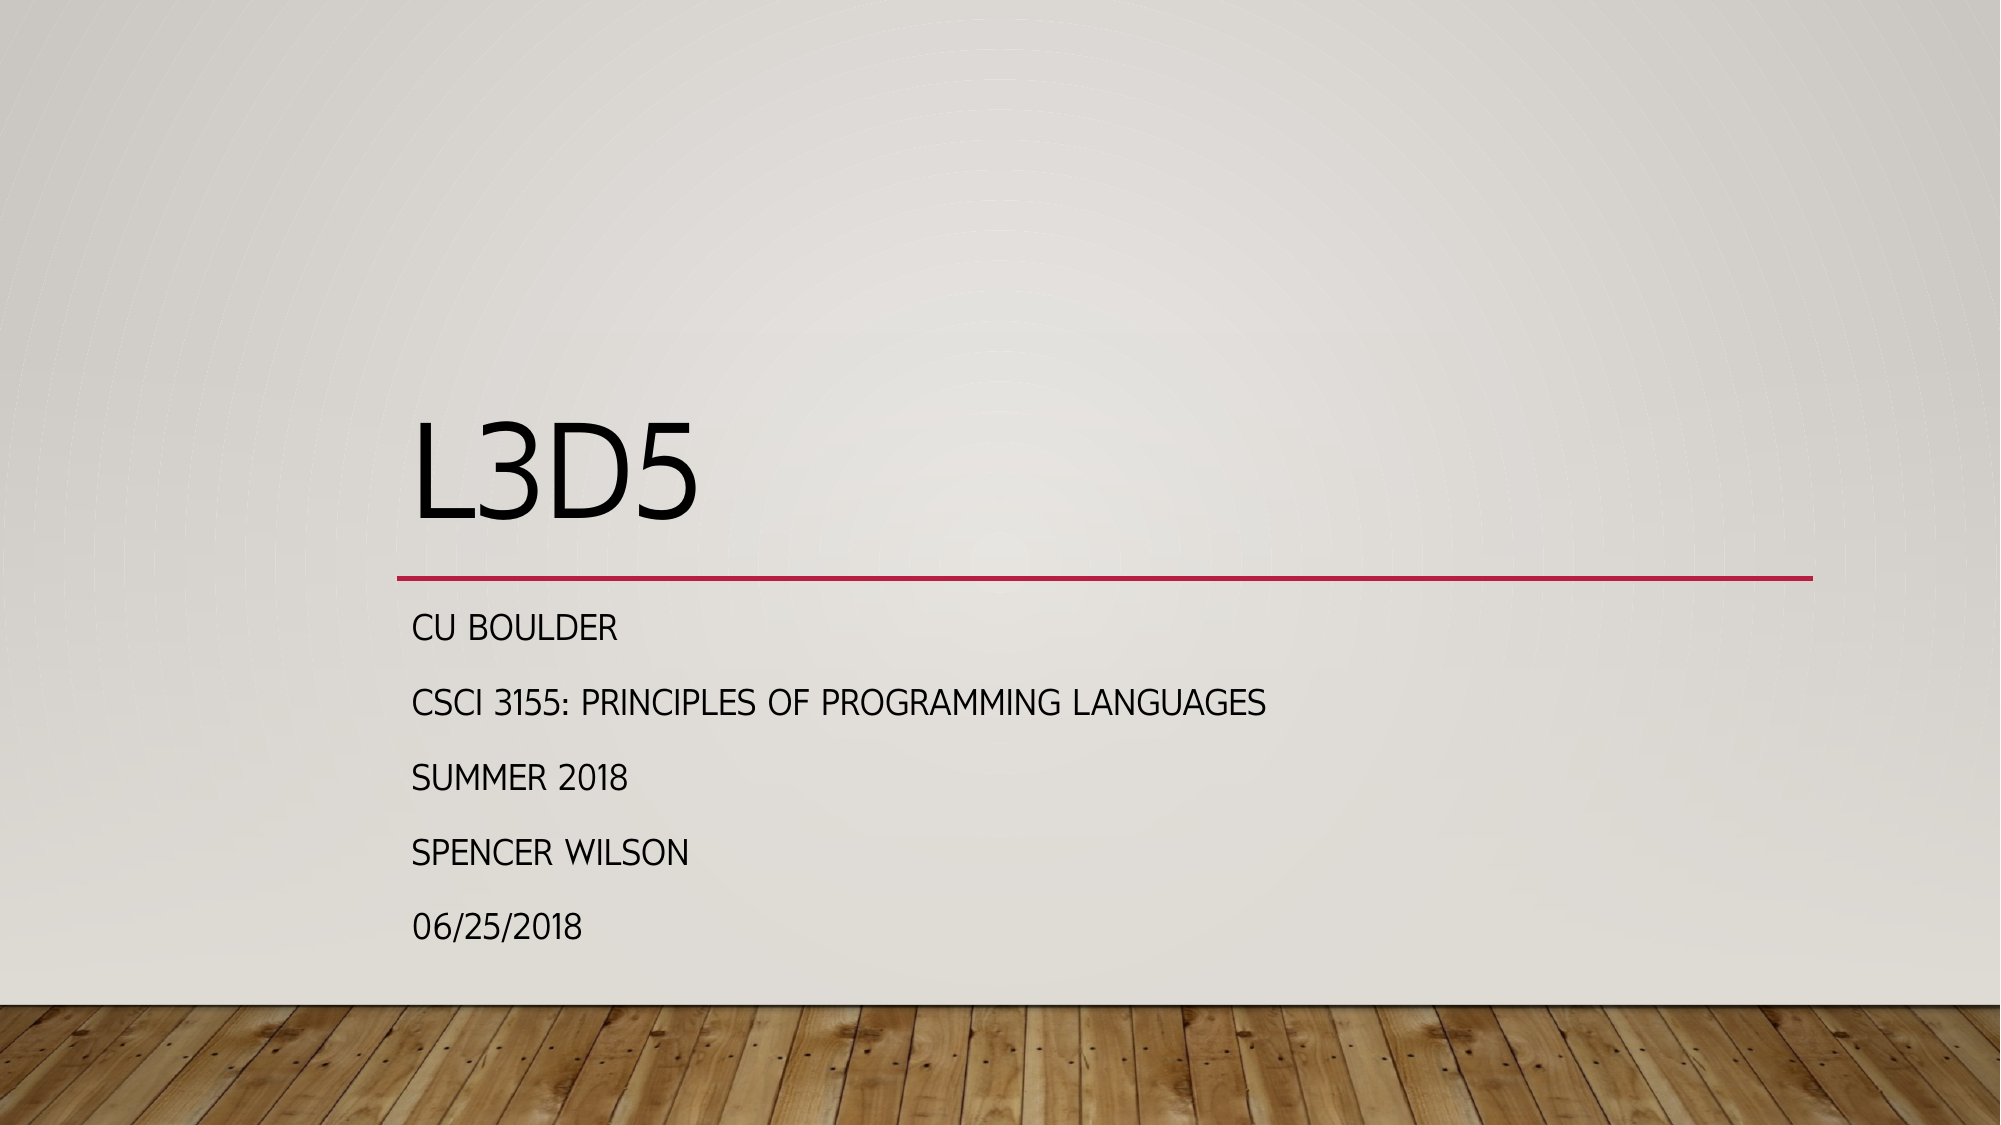

# L3d5
Cu boulder
Csci 3155: principles of programming languages
Summer 2018
Spencer wilson
06/25/2018